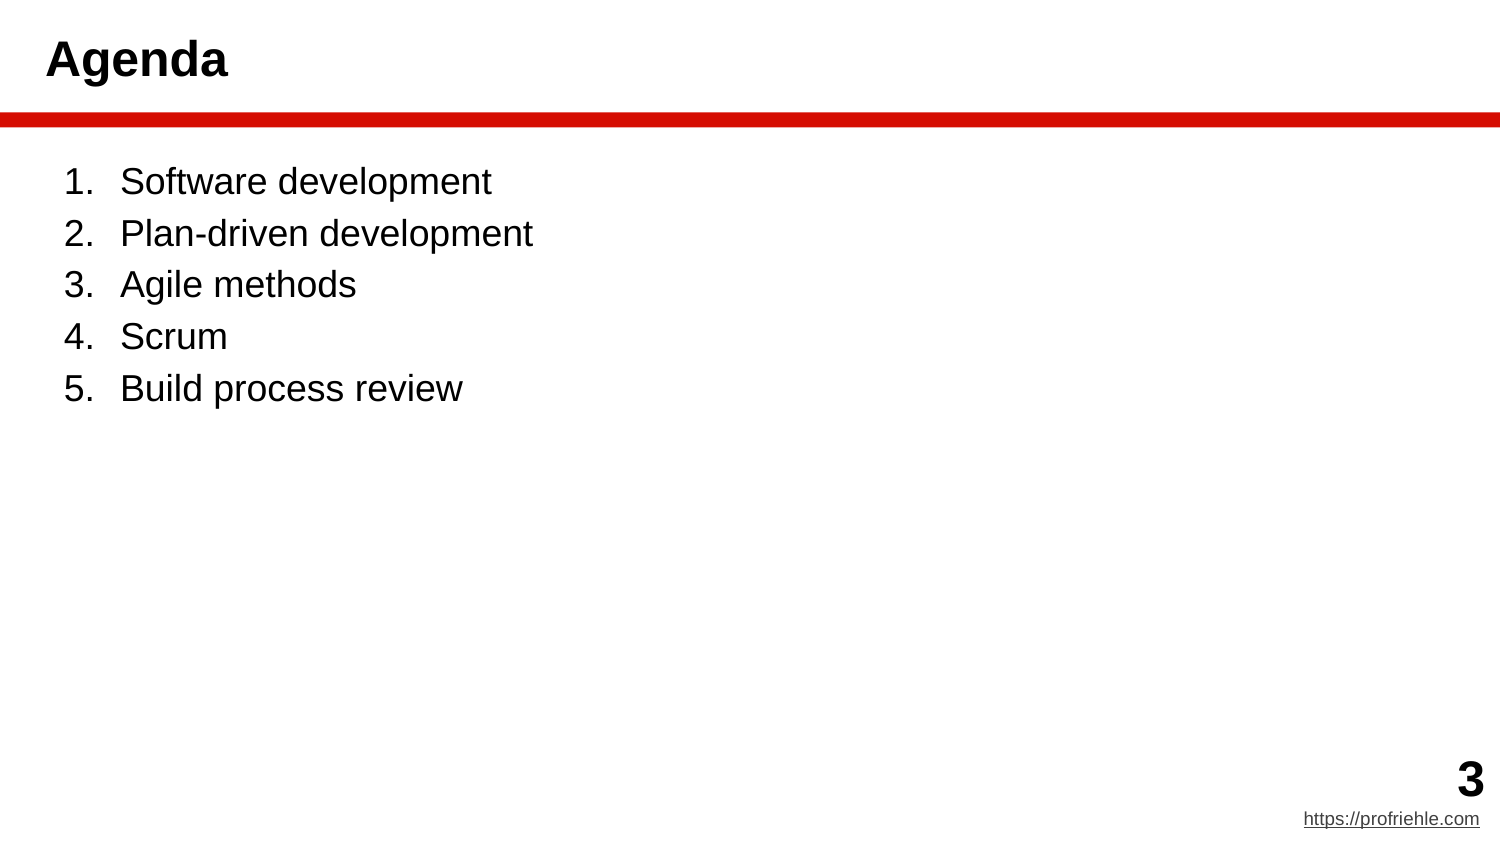

# Agenda
Software development
Plan-driven development
Agile methods
Scrum
Build process review
3
https://profriehle.com